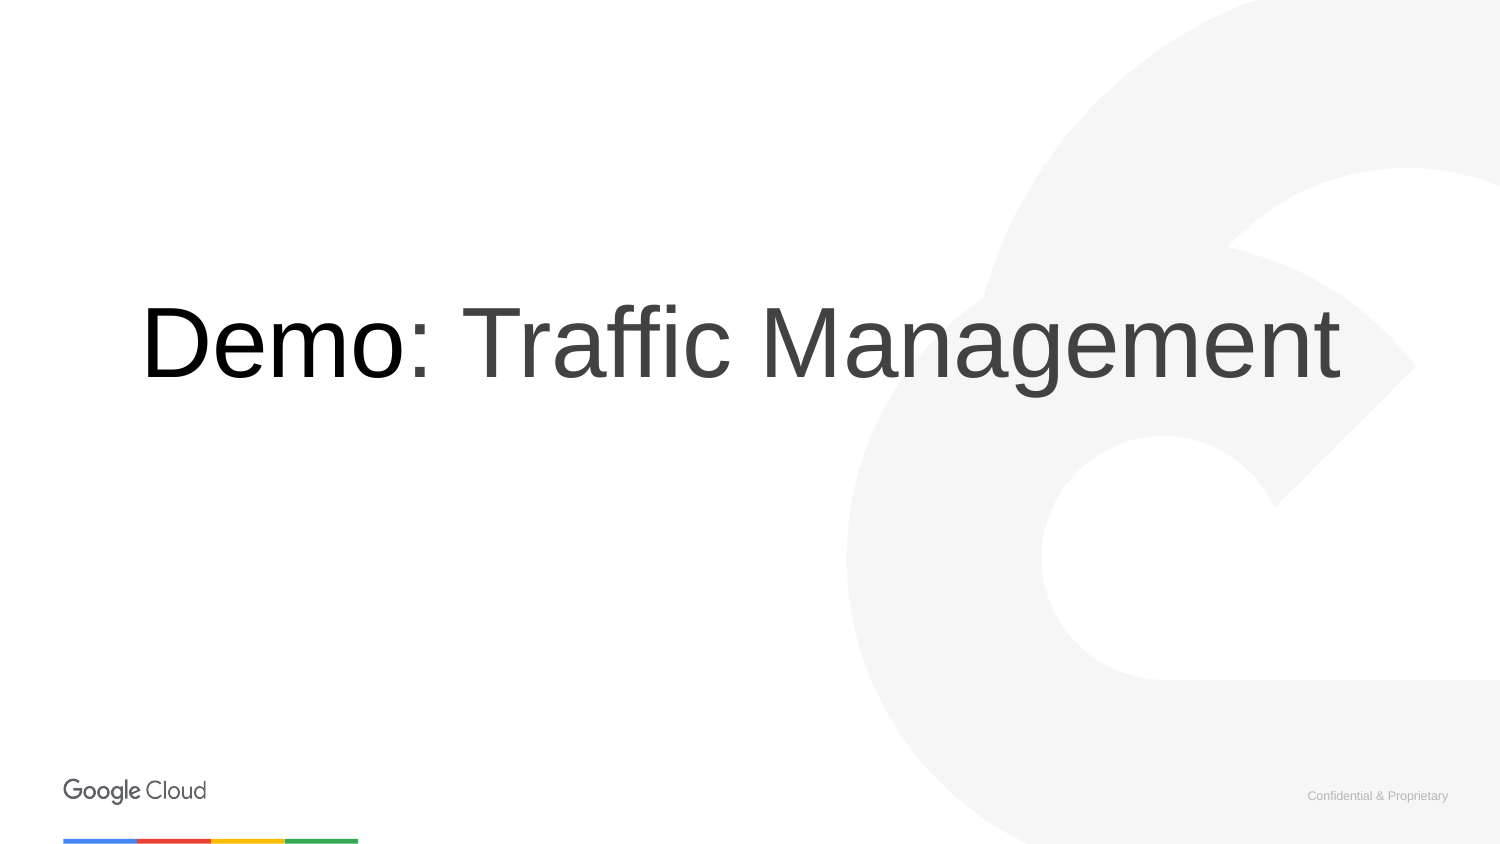

# Demo: Traffic Management

Confidential & Proprietary